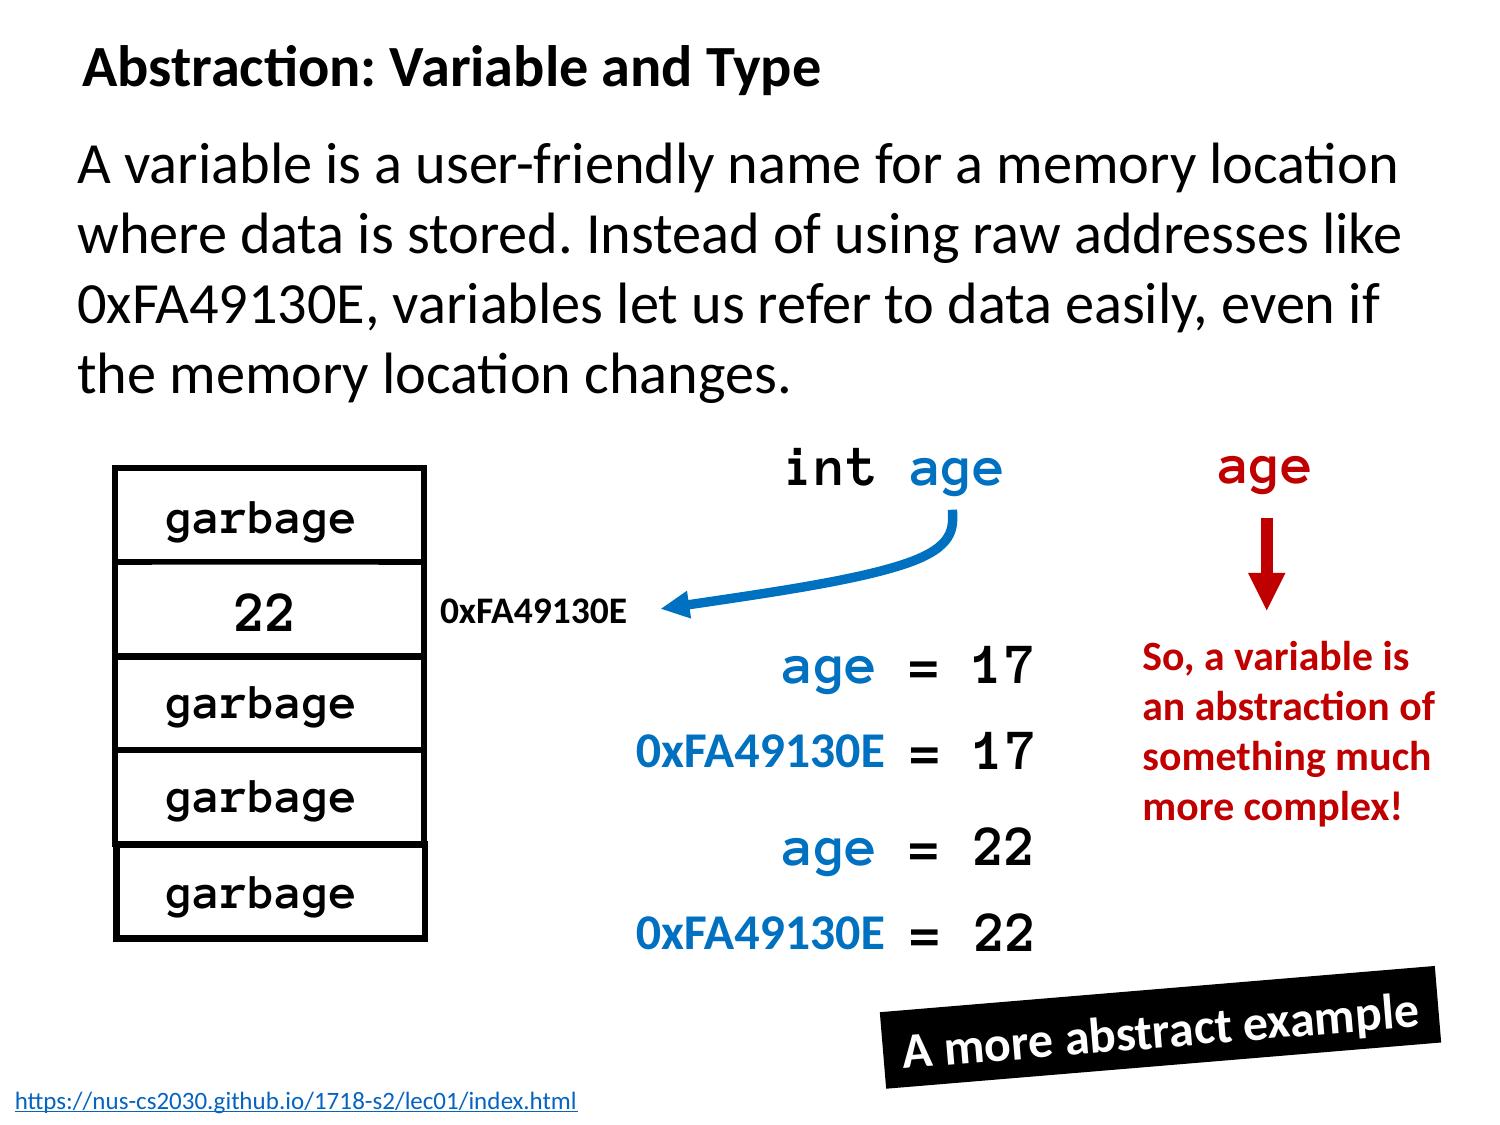

Abstraction: Variable and Type
A variable is a user-friendly name for a memory location where data is stored. Instead of using raw addresses like 0xFA49130E, variables let us refer to data easily, even if the memory location changes.
age
So, a variable is an abstraction of something much more complex!
int age

garbage

garbage

garbage

garbage

garbage
0xFA49130E

17
0
22
age = 17
0xFA49130E
= 17
age = 22
0xFA49130E
= 22
A more abstract example
https://nus-cs2030.github.io/1718-s2/lec01/index.html